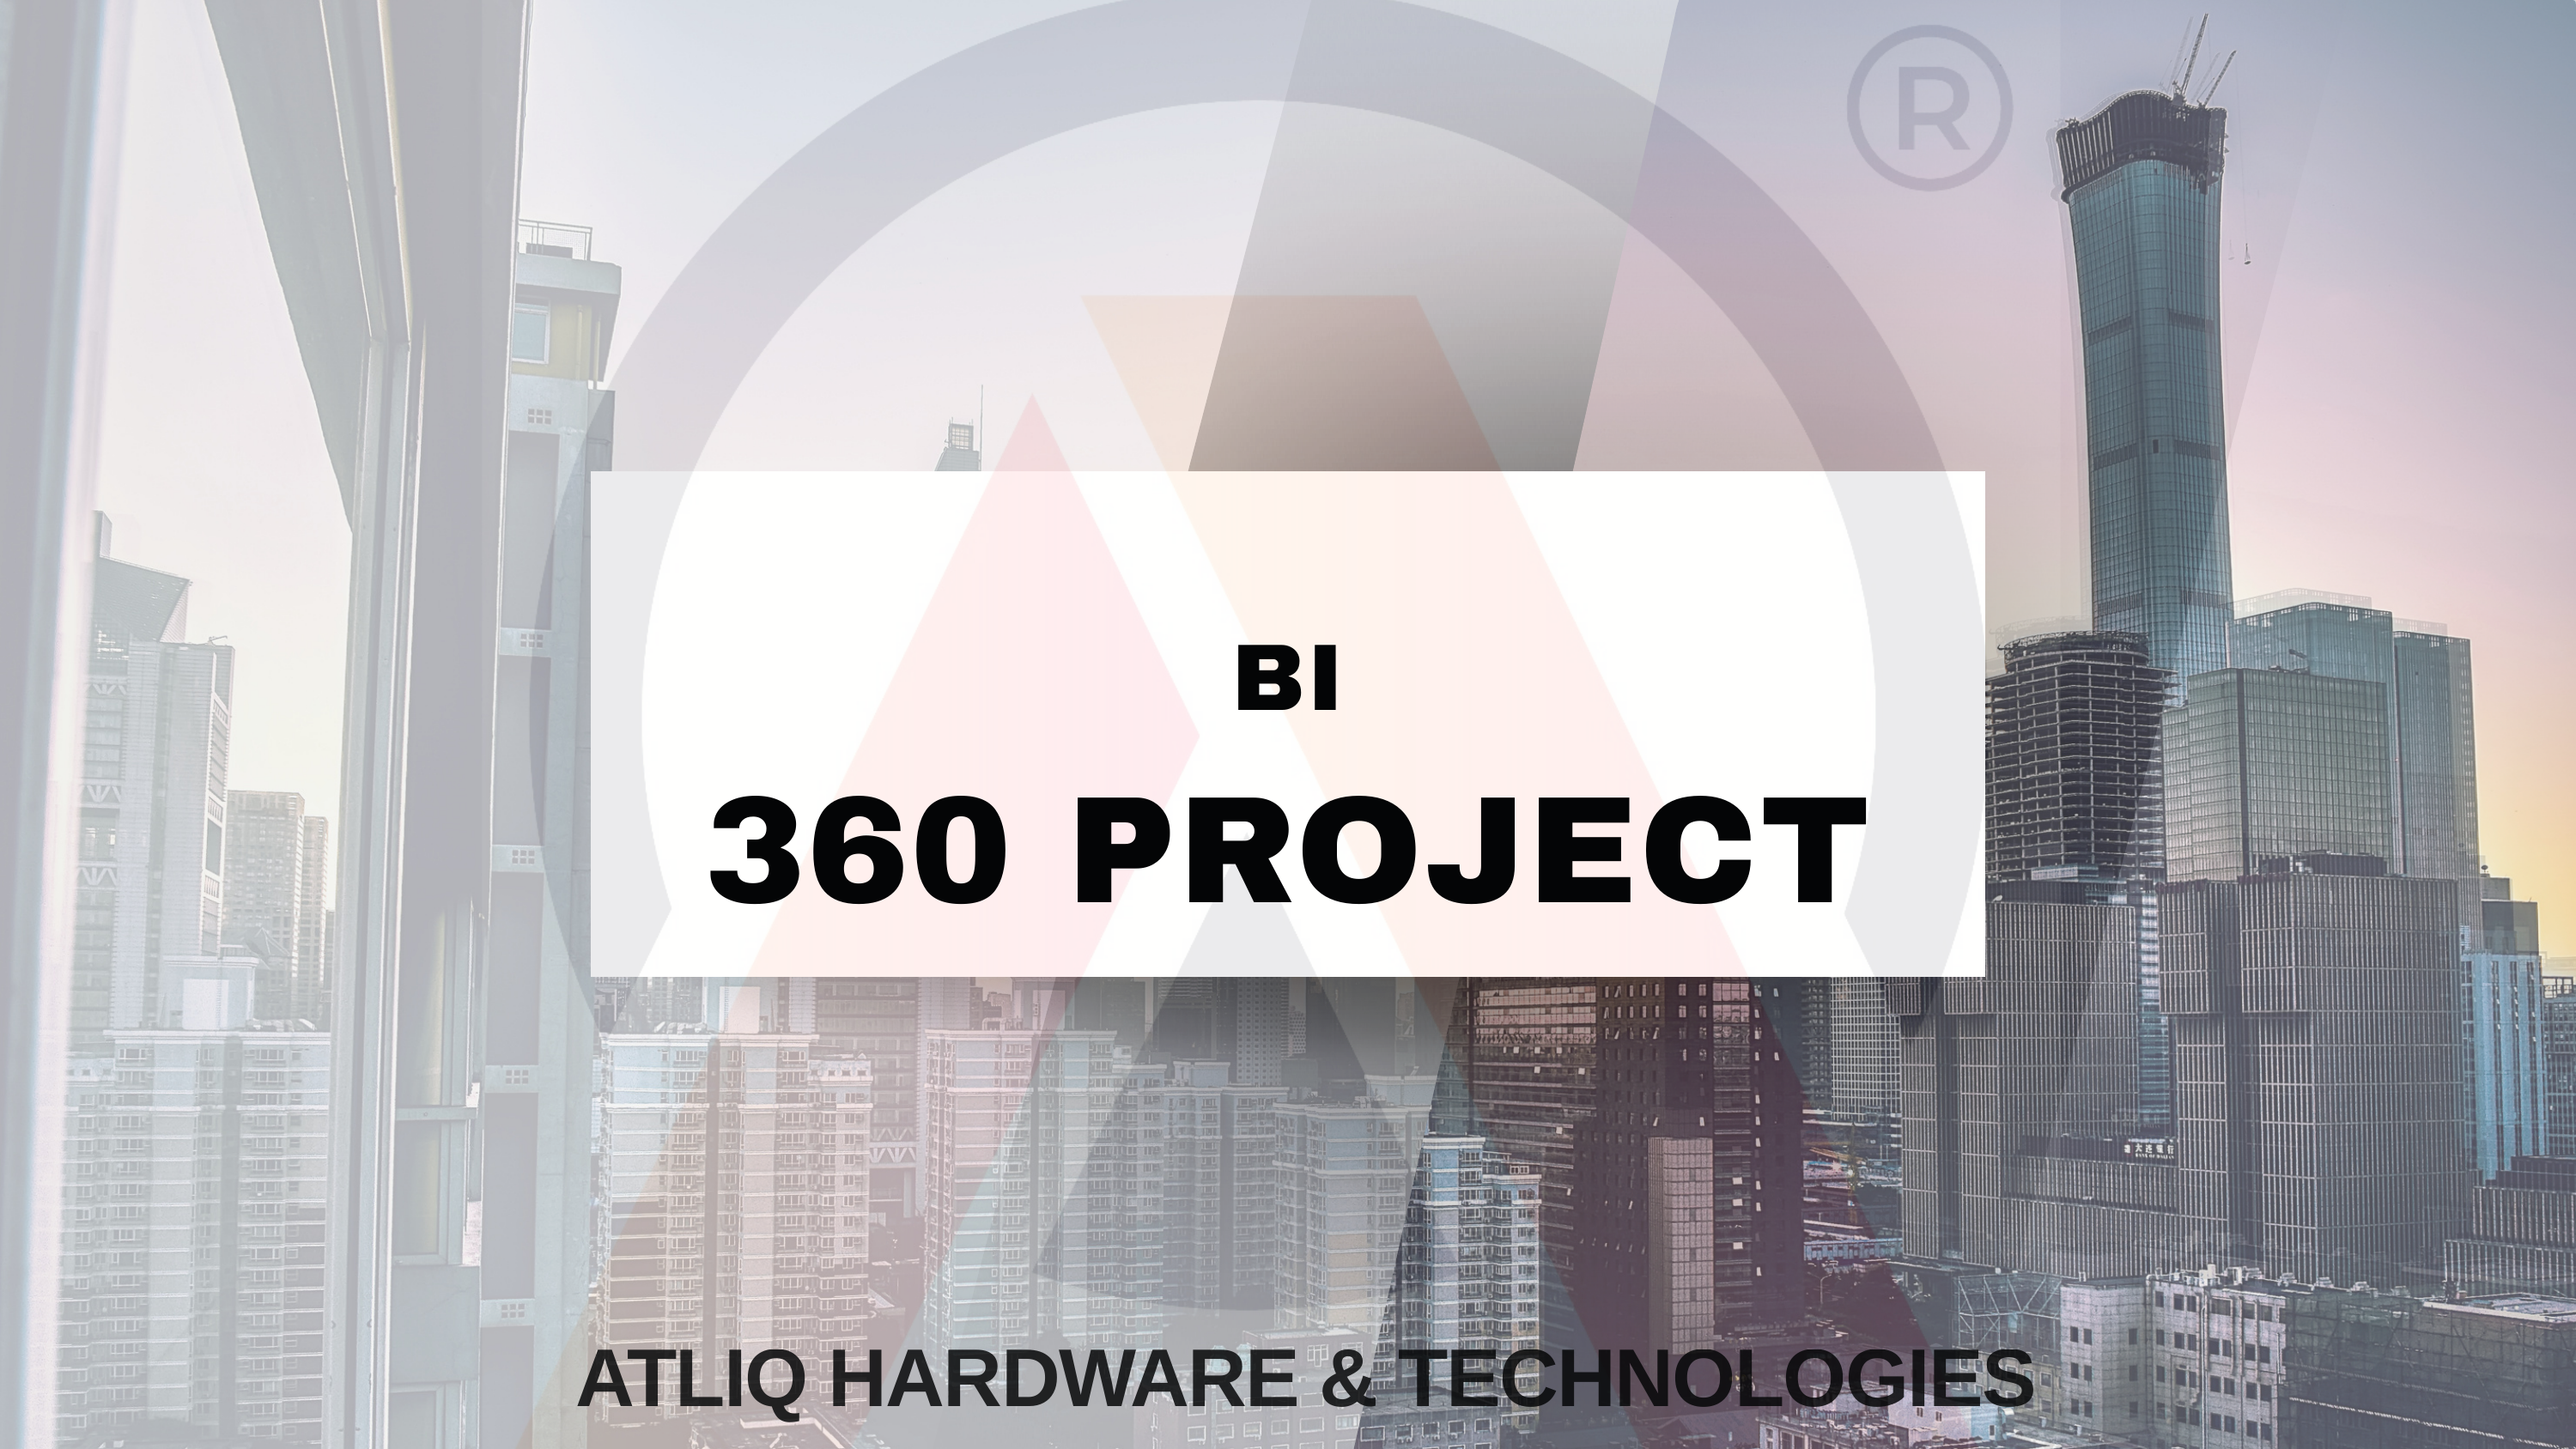

BI
360 PROJECT

ATLIQ HARDWARE & TECHNOLOGIES